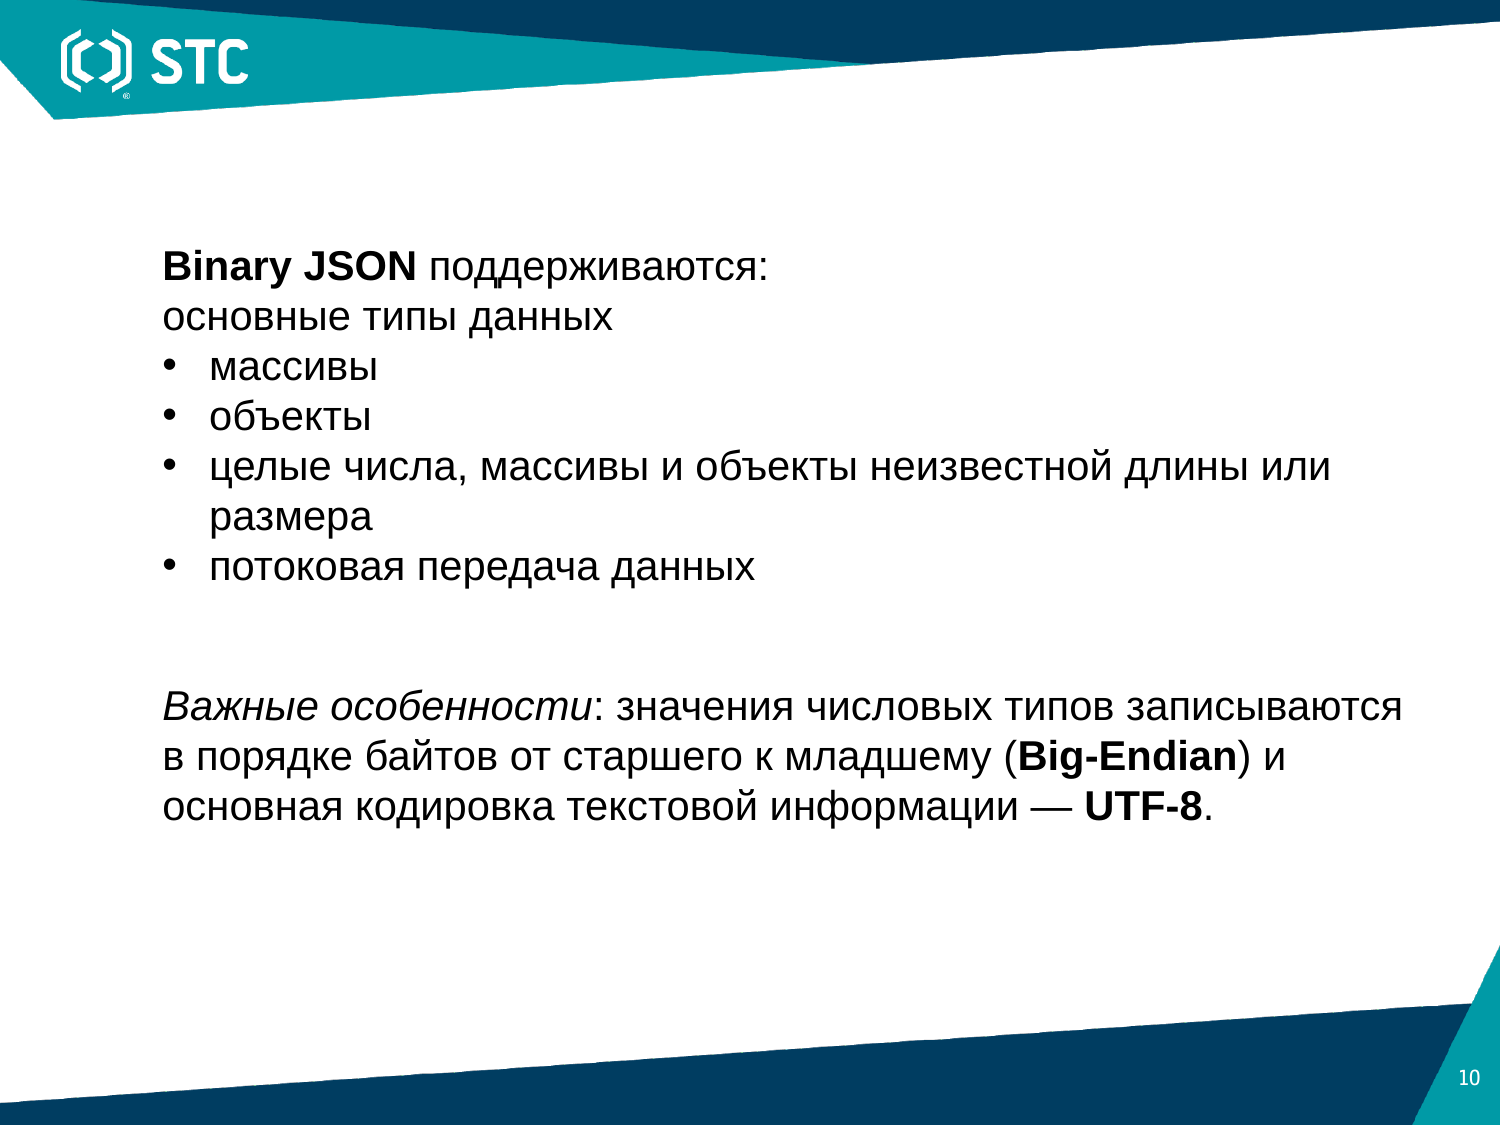

Binary JSON поддерживаются:
основные типы данных
массивы
объекты
целые числа, массивы и объекты неизвестной длины или размера
потоковая передача данных
Важные особенности: значения числовых типов записываются в порядке байтов от старшего к младшему (Big-Endian) и основная кодировка текстовой информации — UTF-8.